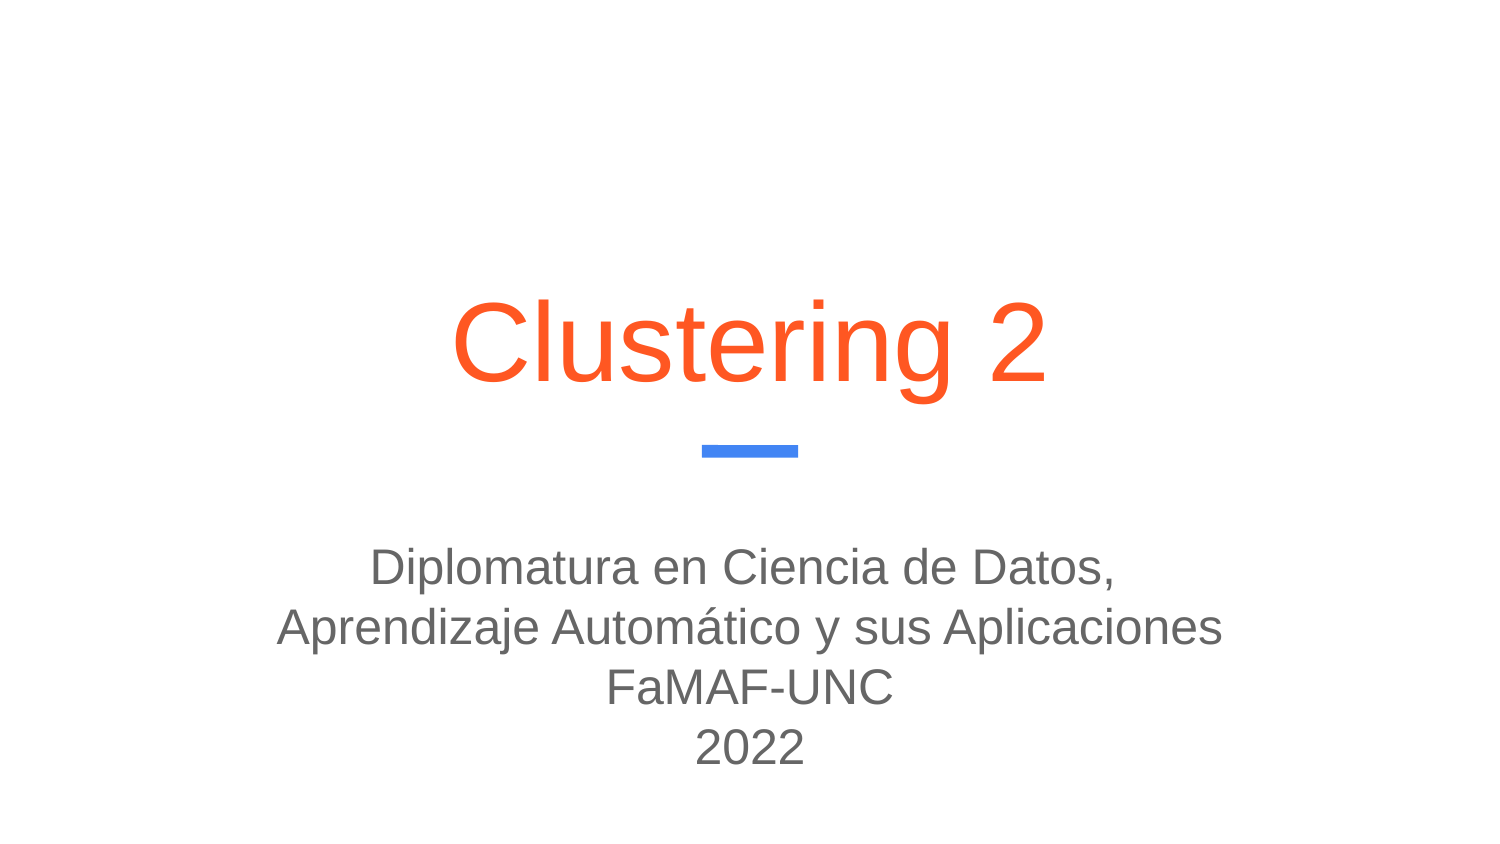

Clustering 2
Diplomatura en Ciencia de Datos,
Aprendizaje Automático y sus Aplicaciones
FaMAF-UNC
2022